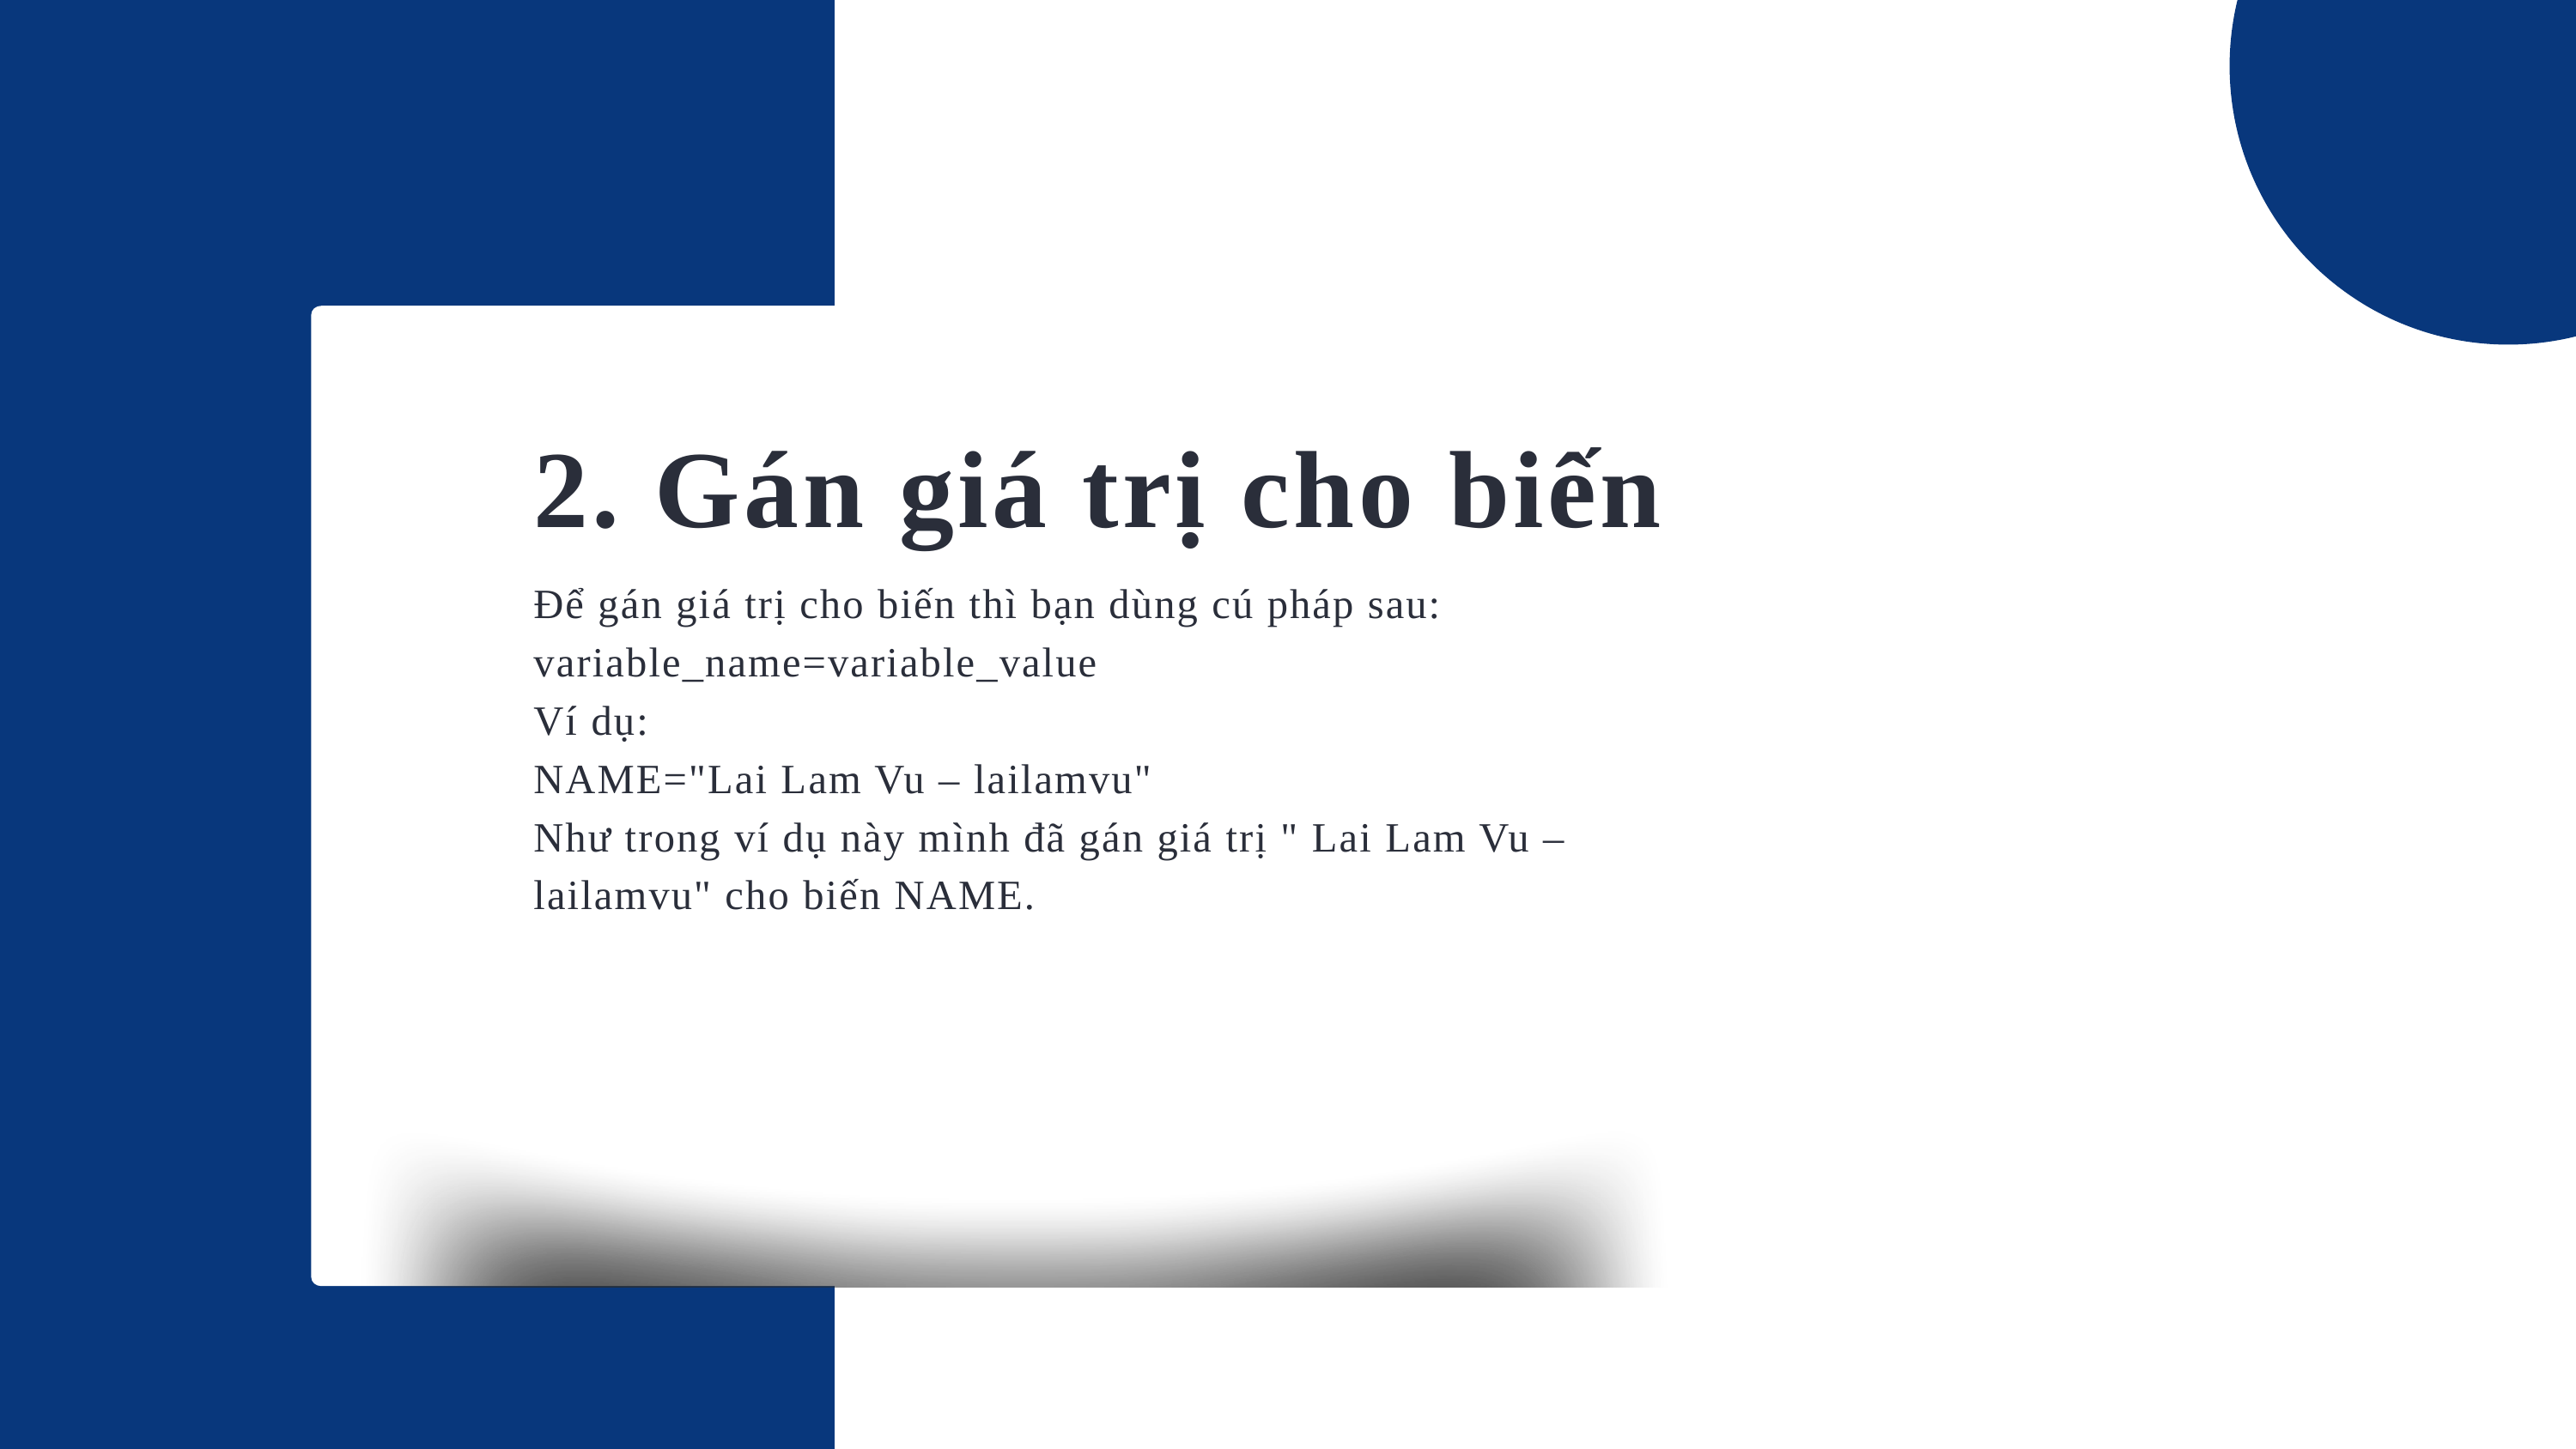

2. Gán giá trị cho biến
Để gán giá trị cho biến thì bạn dùng cú pháp sau:
variable_name=variable_value
Ví dụ:
NAME="Lai Lam Vu – lailamvu"
Như trong ví dụ này mình đã gán giá trị " Lai Lam Vu – lailamvu" cho biến NAME.